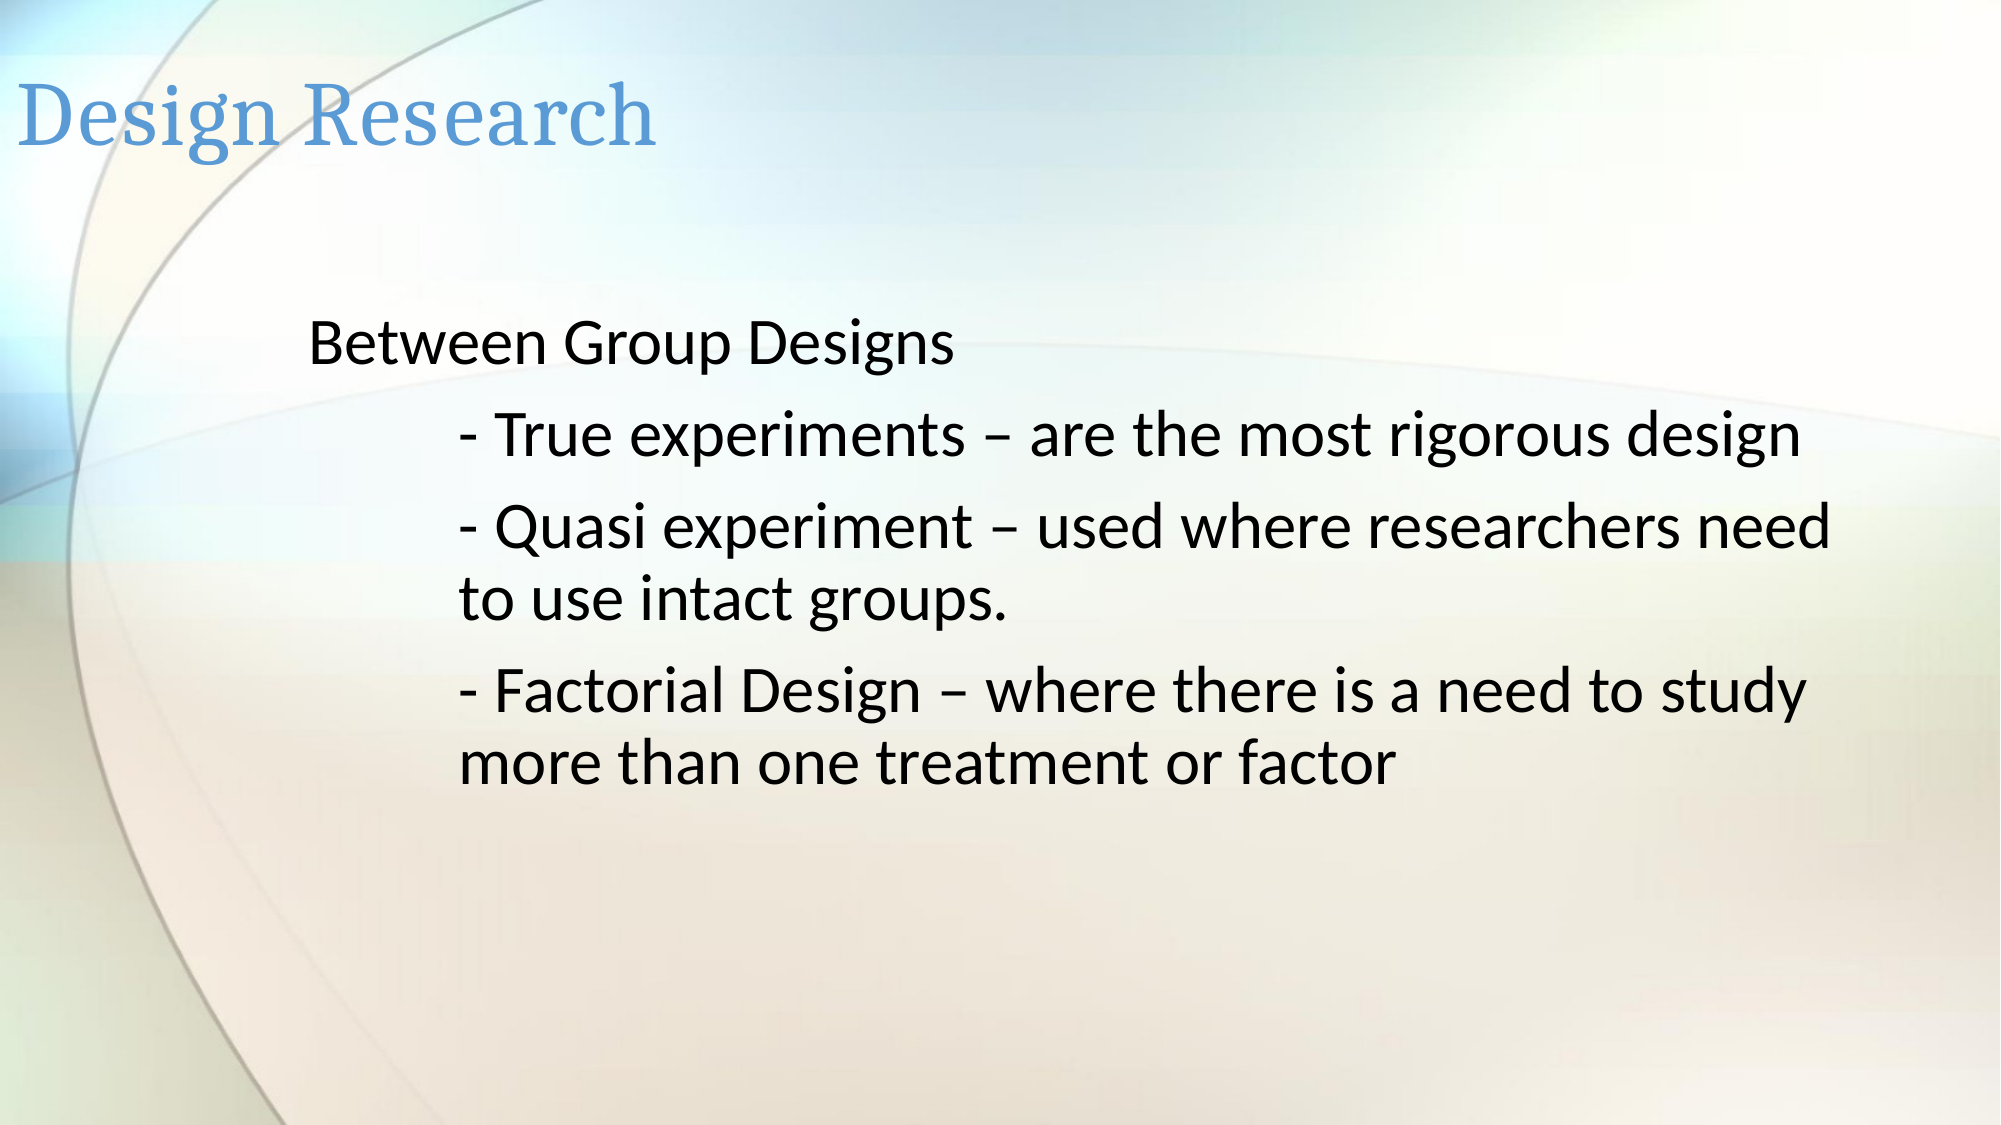

# Design Research
Between Group Designs
	- True experiments – are the most rigorous design
	- Quasi experiment – used where researchers need 	to use intact groups.
	- Factorial Design – where there is a need to study 	more than one treatment or factor